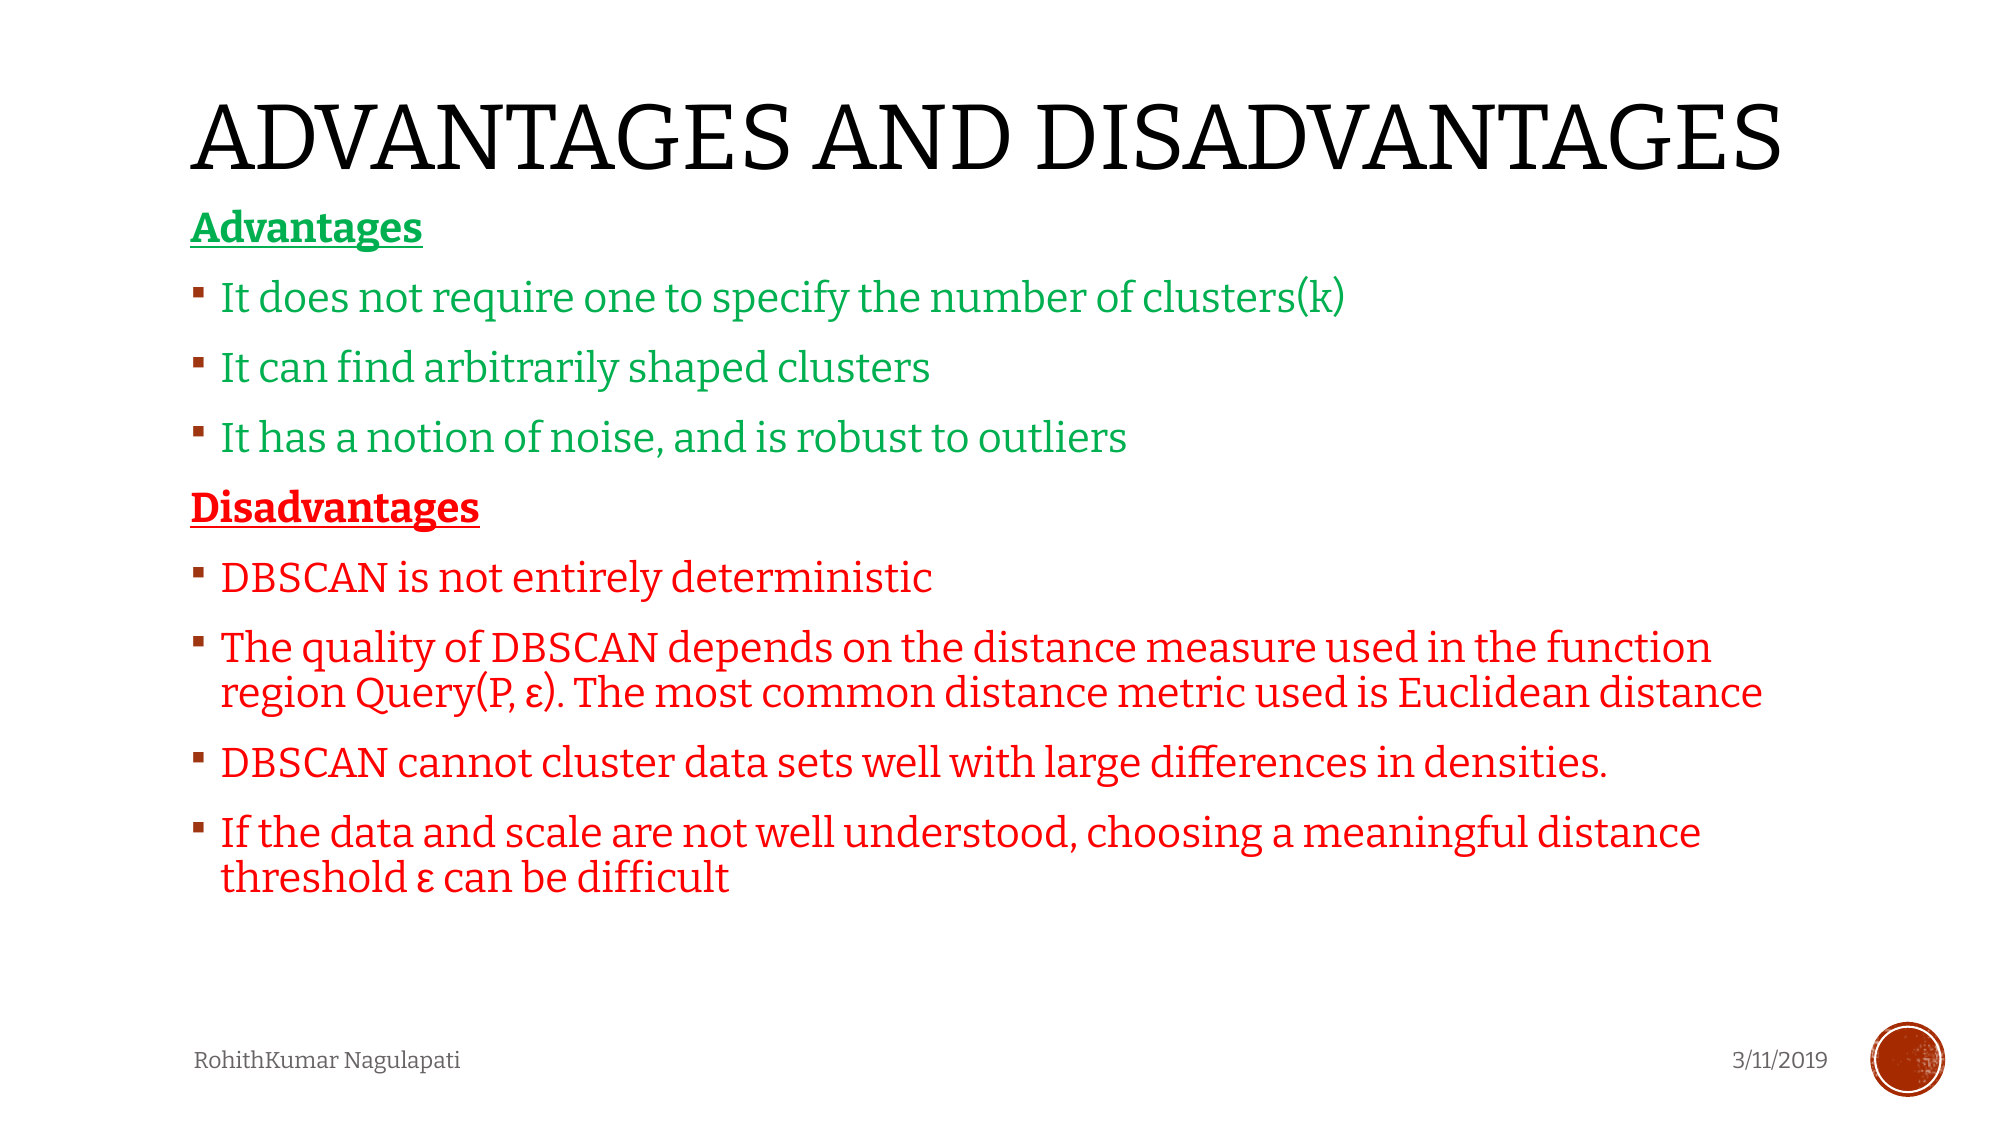

# ADVANTAGES AND DISADVANTAGES
Advantages
It does not require one to specify the number of clusters(k)
It can find arbitrarily shaped clusters
It has a notion of noise, and is robust to outliers
Disadvantages
DBSCAN is not entirely deterministic
The quality of DBSCAN depends on the distance measure used in the function region Query(P, ε). The most common distance metric used is Euclidean distance
DBSCAN cannot cluster data sets well with large differences in densities.
If the data and scale are not well understood, choosing a meaningful distance threshold ε can be difficult

RohithKumar Nagulapati
3/11/2019